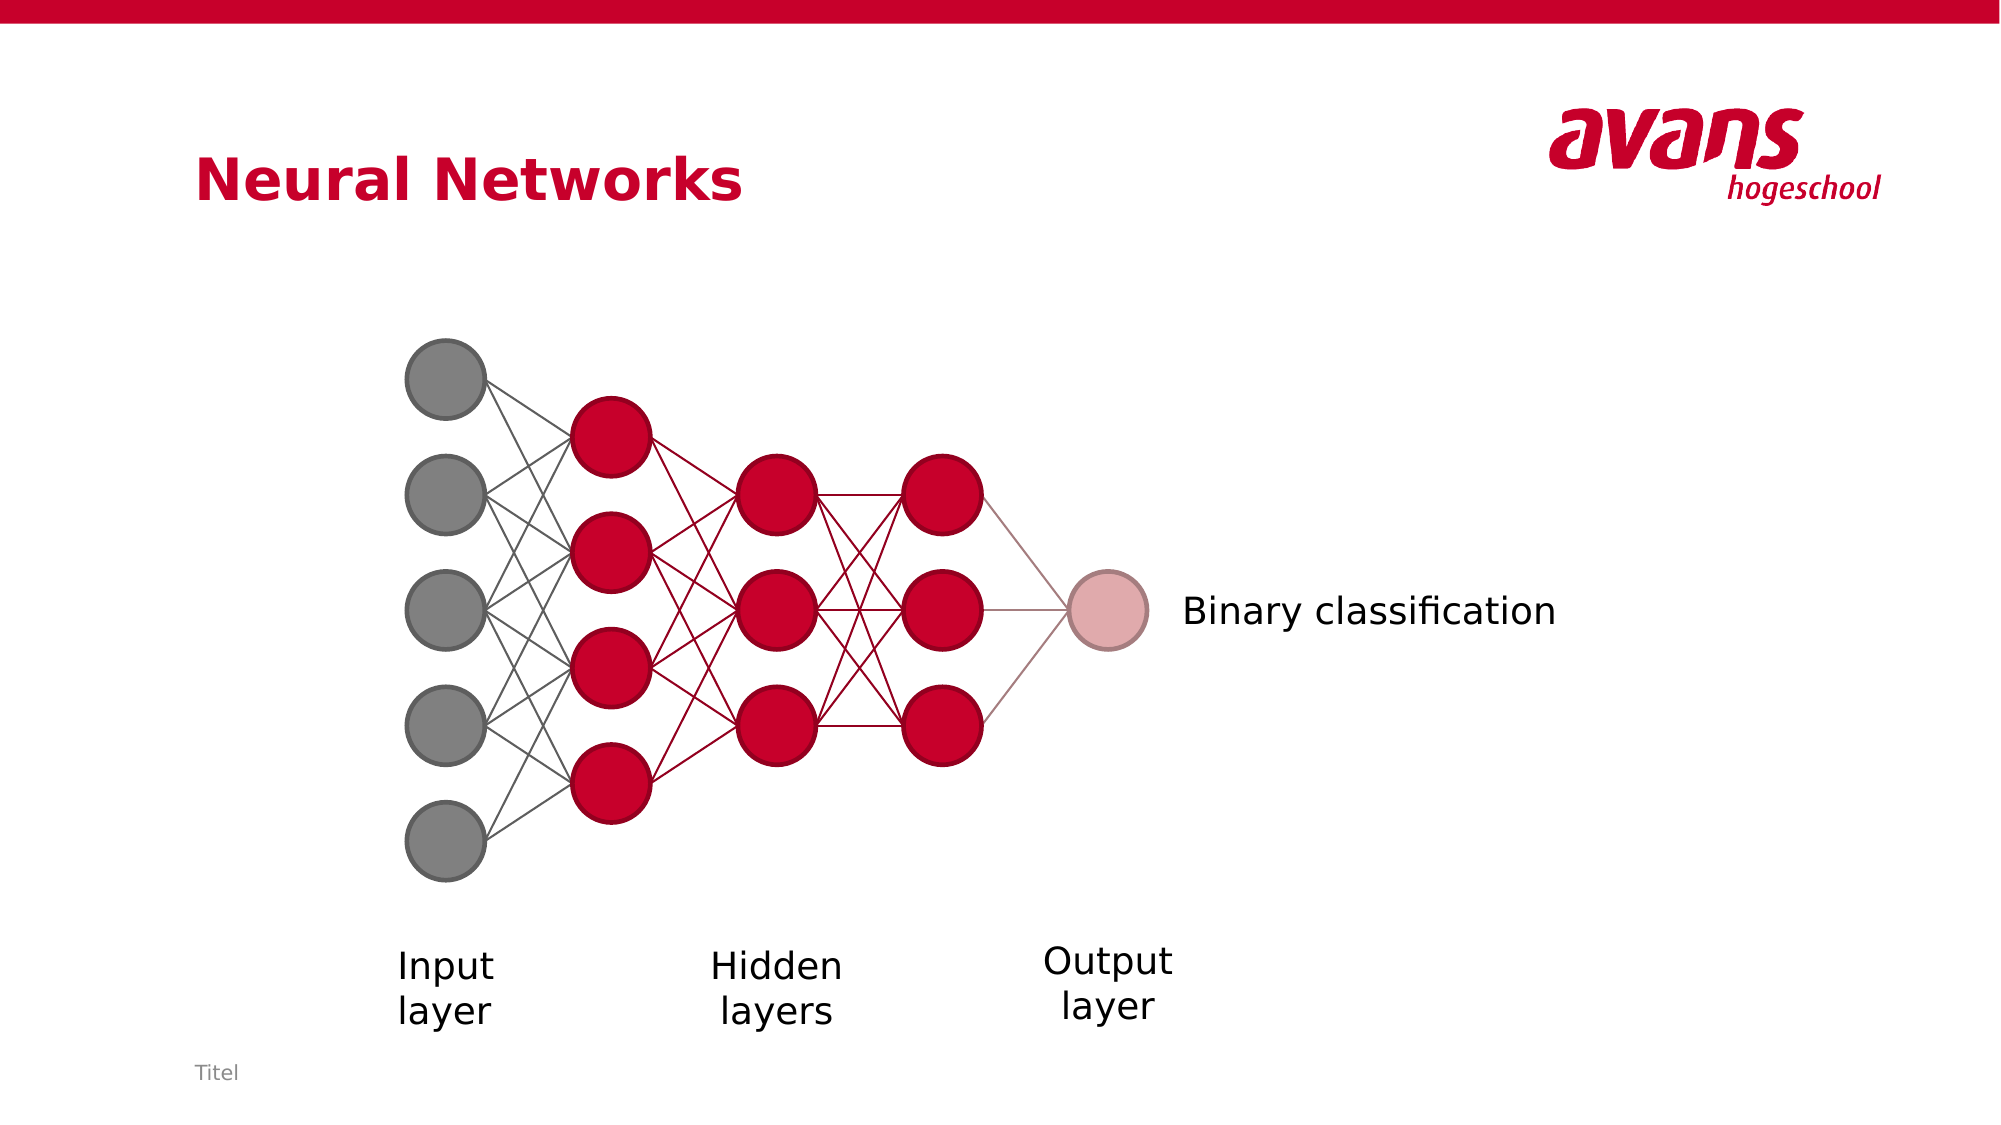

# Neural Networks

Binary classification
Output
layer
Input
layer
Hidden
layers